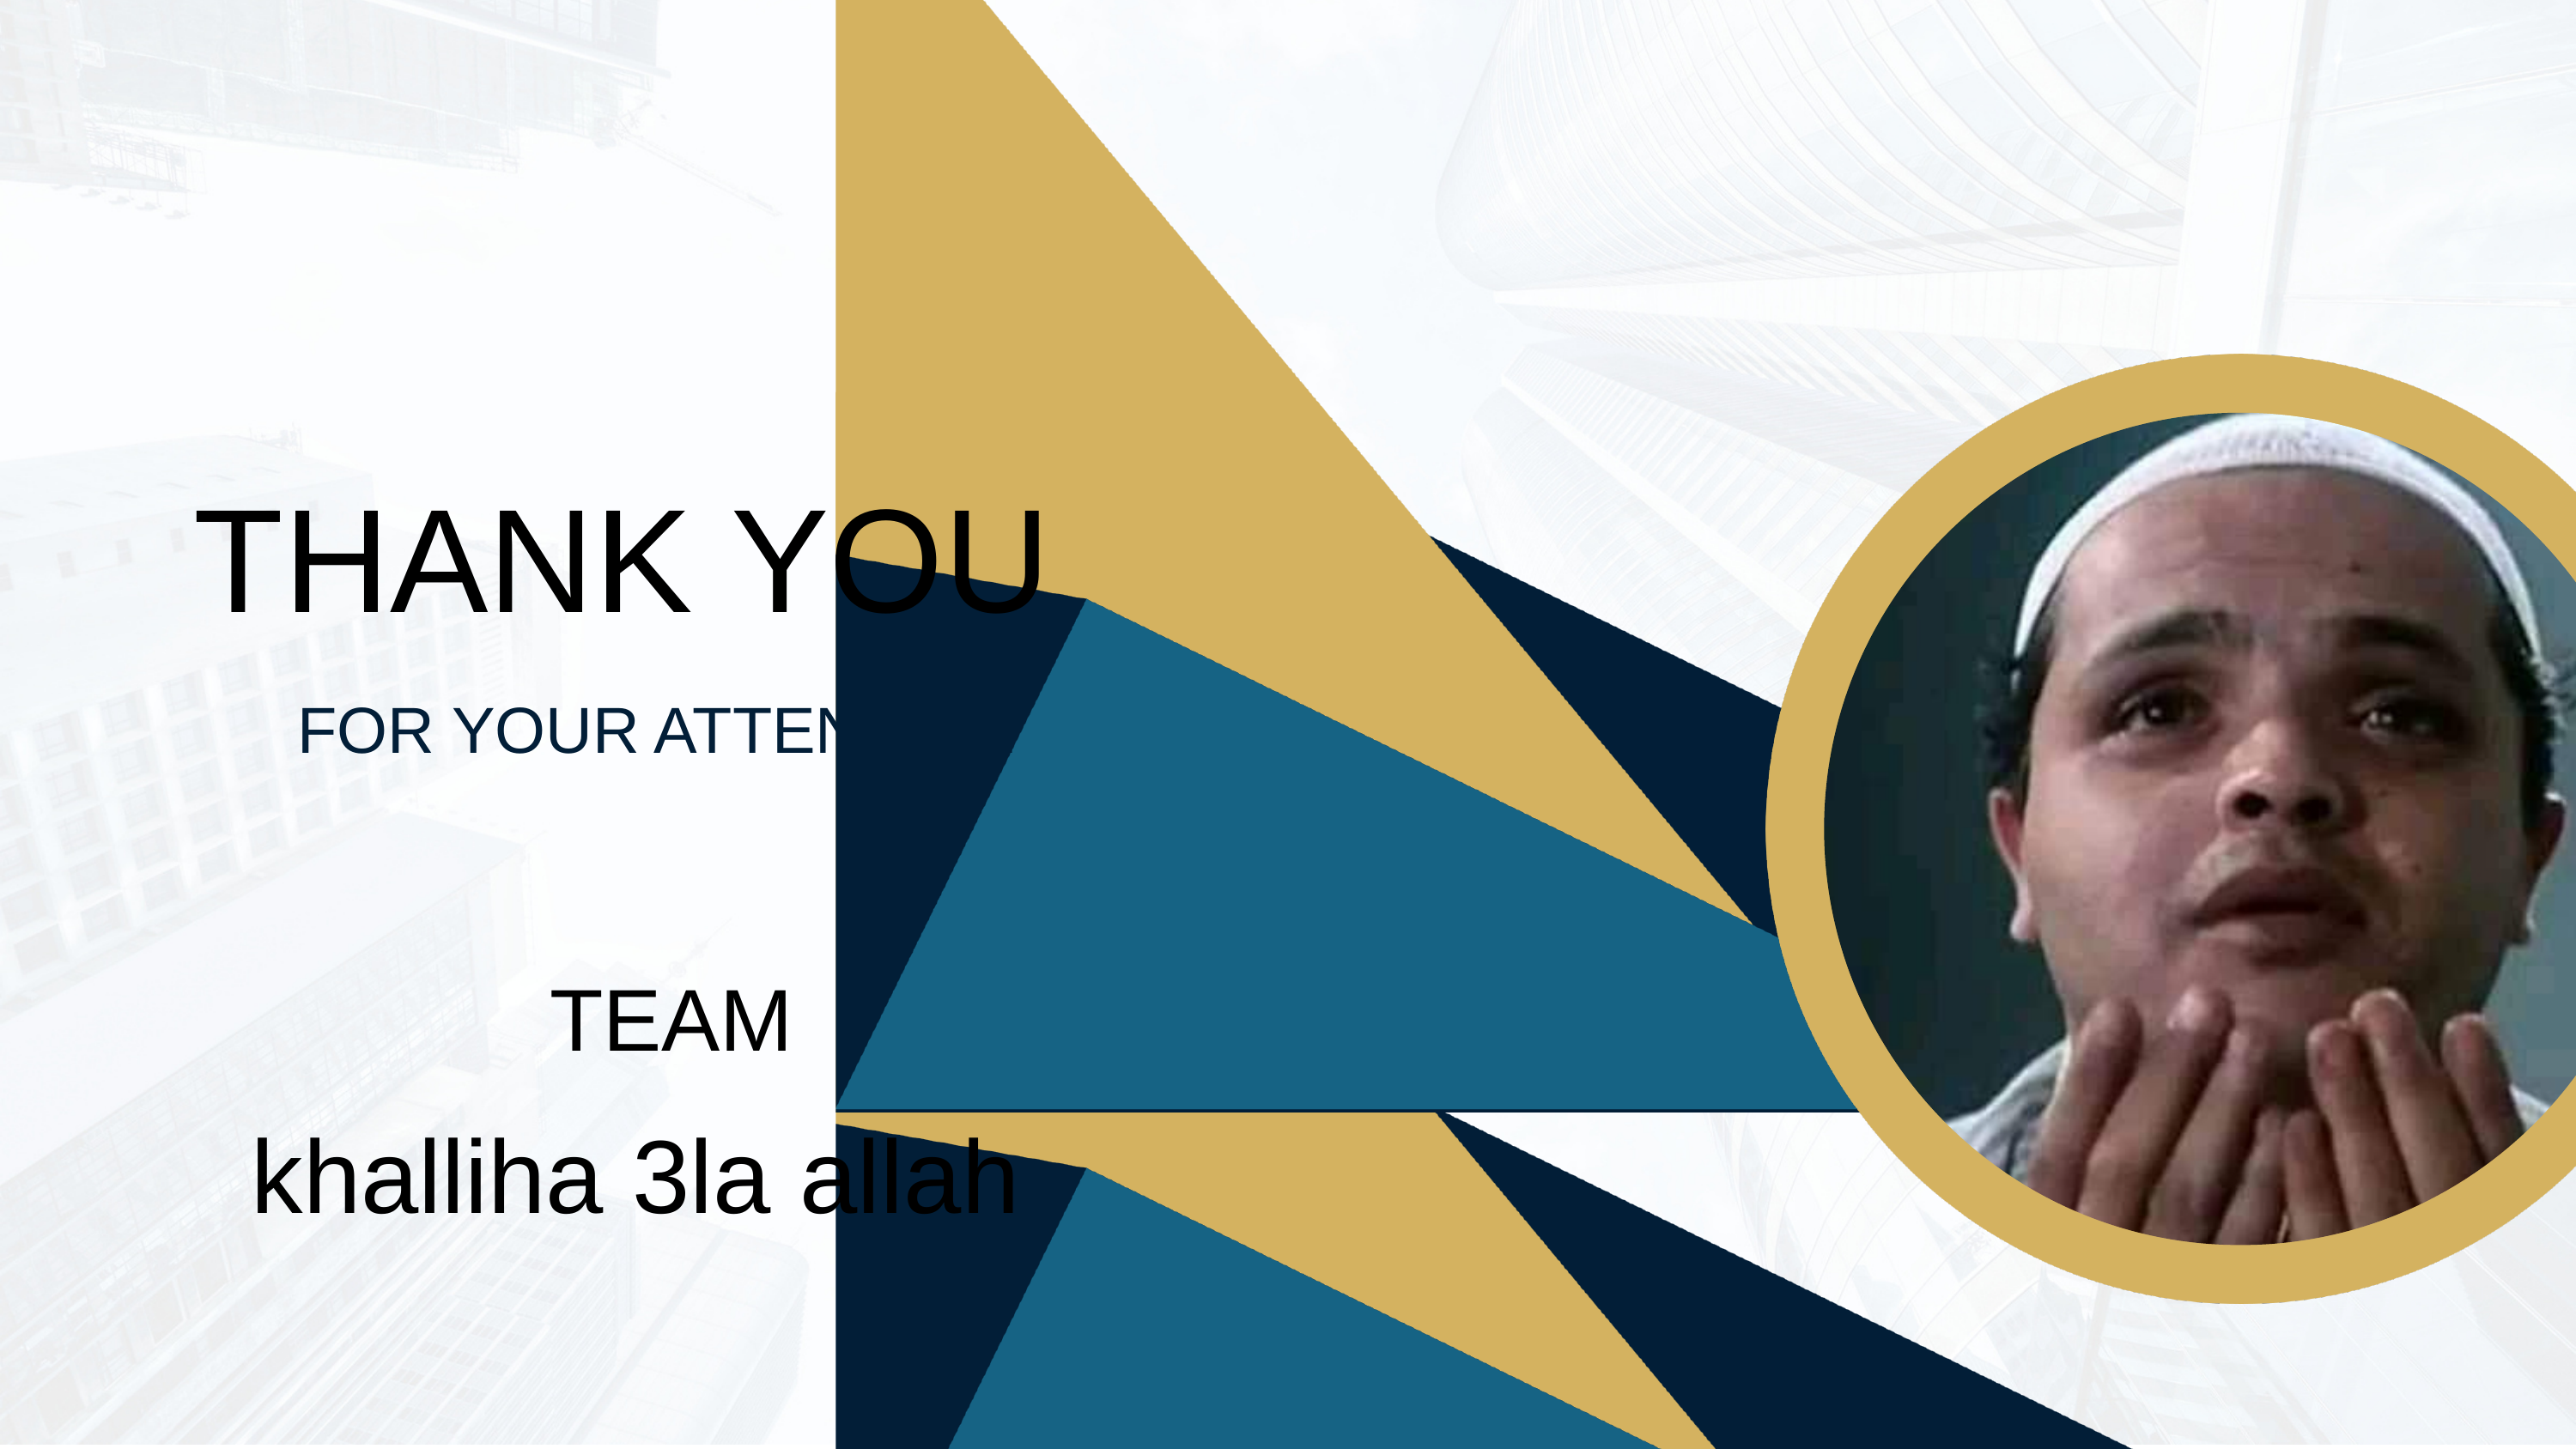

THANK YOU
FOR YOUR ATTENTION
TEAM
khalliha 3la allah